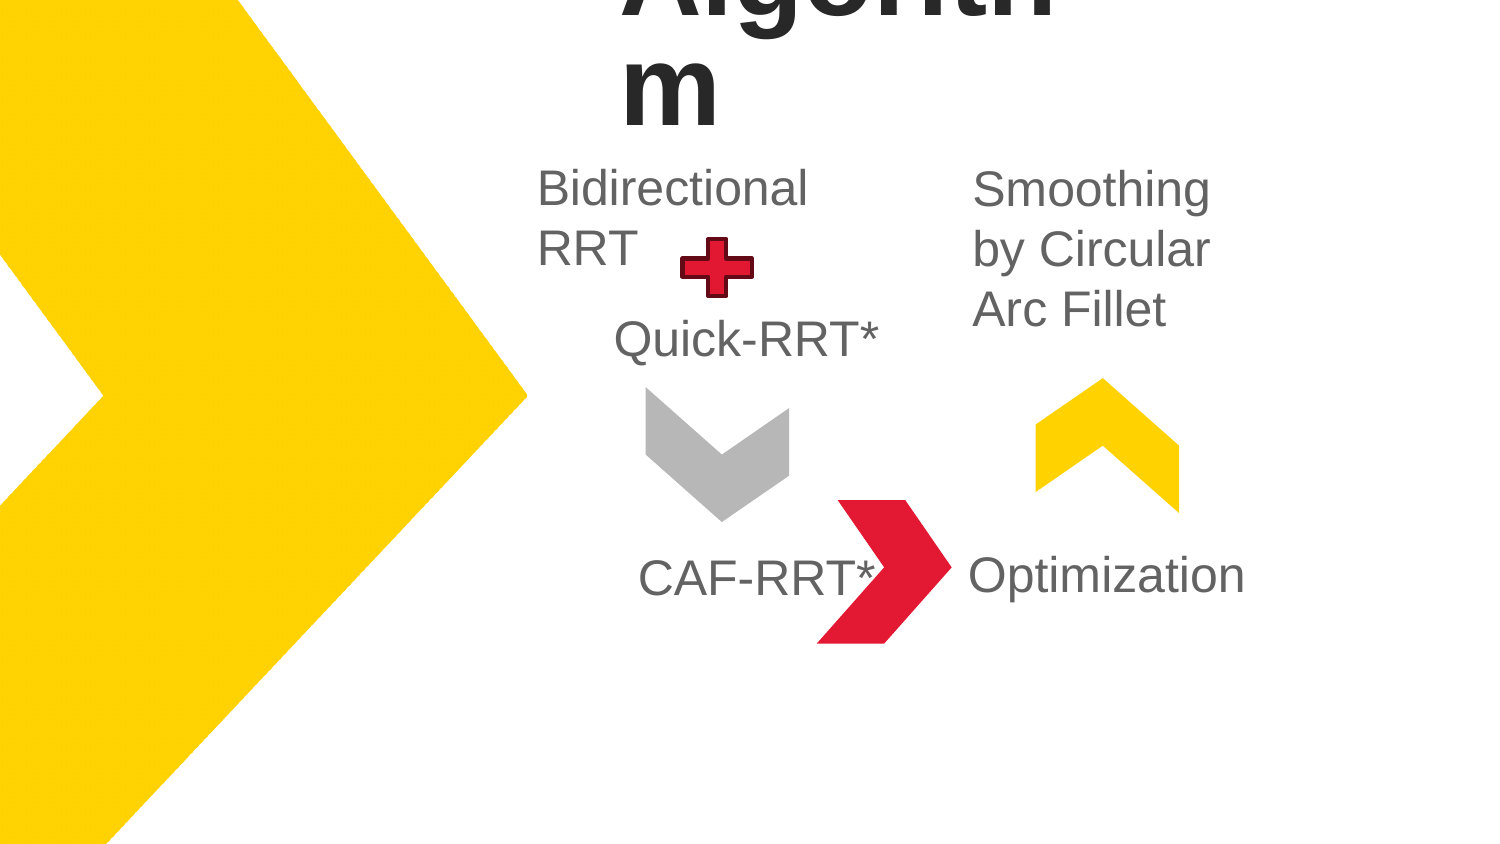

# Algorithm
Bidirectional RRT
Smoothing by Circular Arc Fillet

Quick-RRT*

Optimization
CAF-RRT*